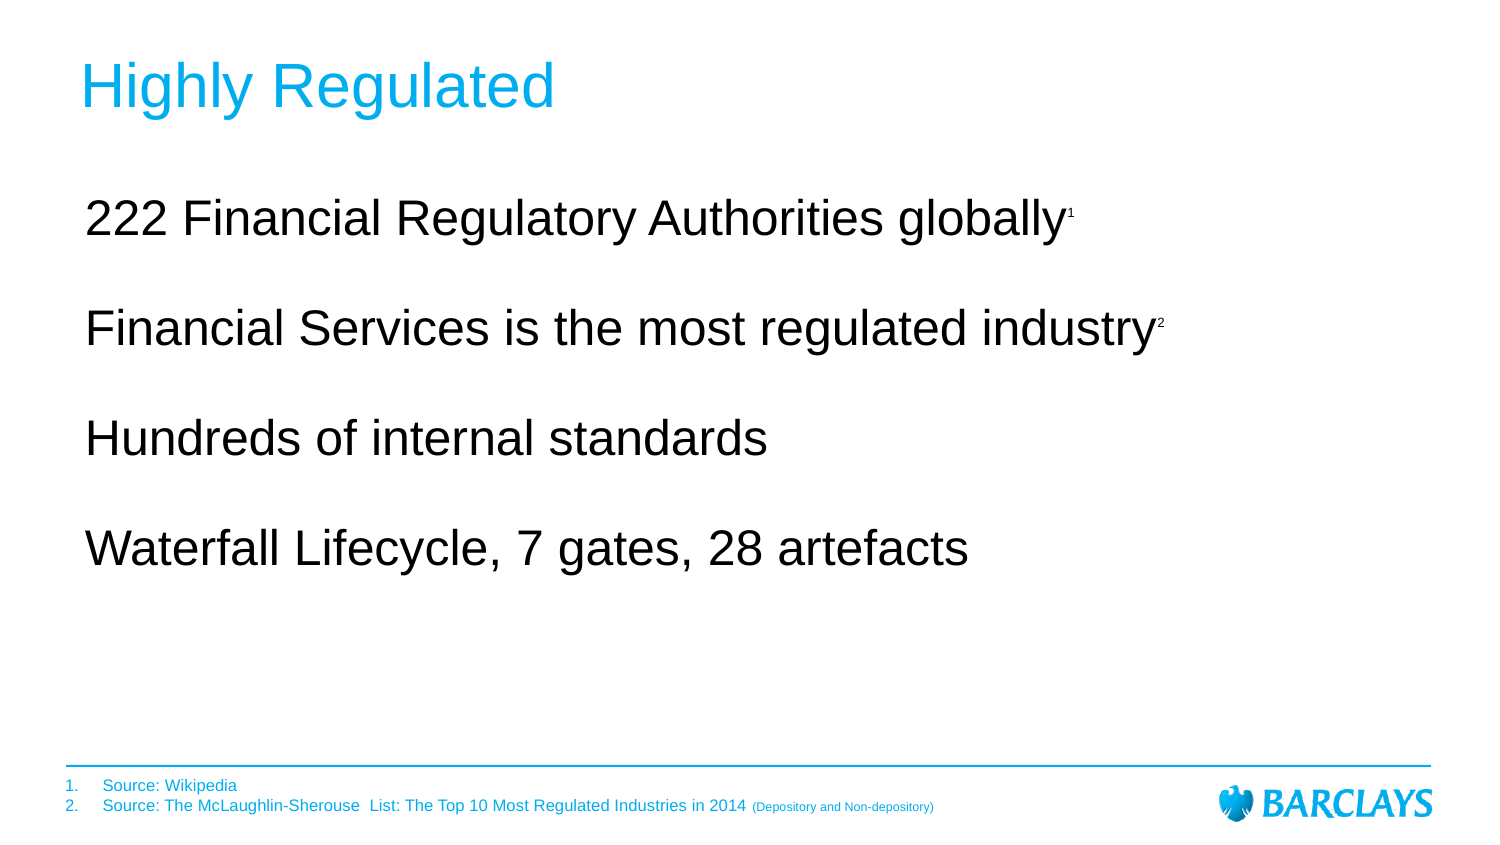

Highly Regulated
222 Financial Regulatory Authorities globally1
Financial Services is the most regulated industry2
Hundreds of internal standards
Waterfall Lifecycle, 7 gates, 28 artefacts
Source: Wikipedia
Source: The McLaughlin-Sherouse  List: The Top 10 Most Regulated Industries in 2014 (Depository and Non-depository)